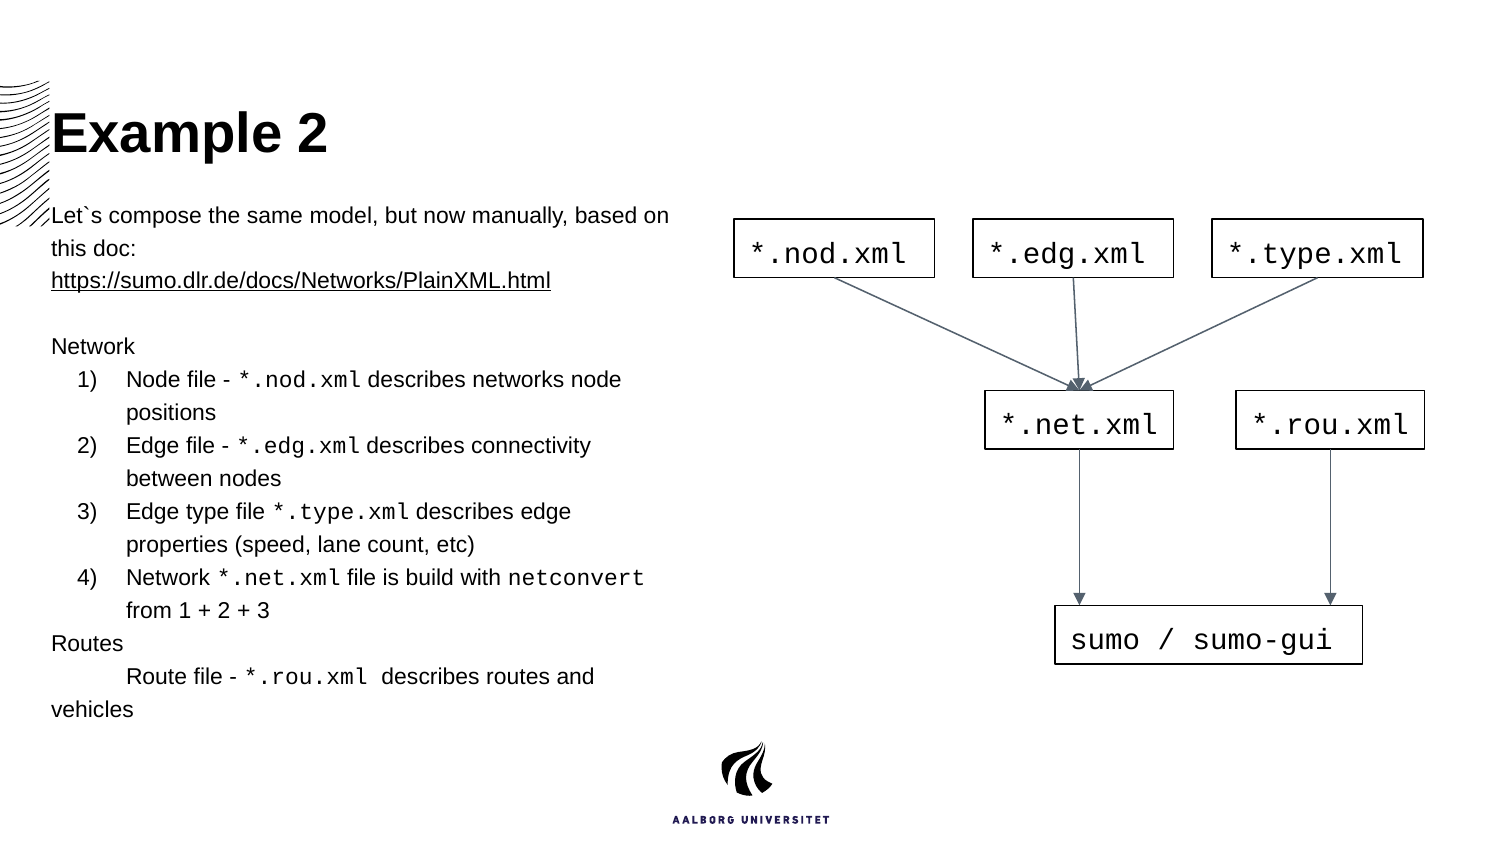

# Example 2
Let`s compose the same model, but now manually, based on this doc:
https://sumo.dlr.de/docs/Networks/PlainXML.html

Network
Node file - *.nod.xml describes networks node positions
Edge file - *.edg.xml describes connectivity between nodes
Edge type file *.type.xml describes edge properties (speed, lane count, etc)
Network *.net.xml file is build with netconvert from 1 + 2 + 3
Routes
Route file - *.rou.xml describes routes and vehicles
*.nod.xml
*.edg.xml
*.type.xml
*.net.xml
*.rou.xml
sumo / sumo-gui